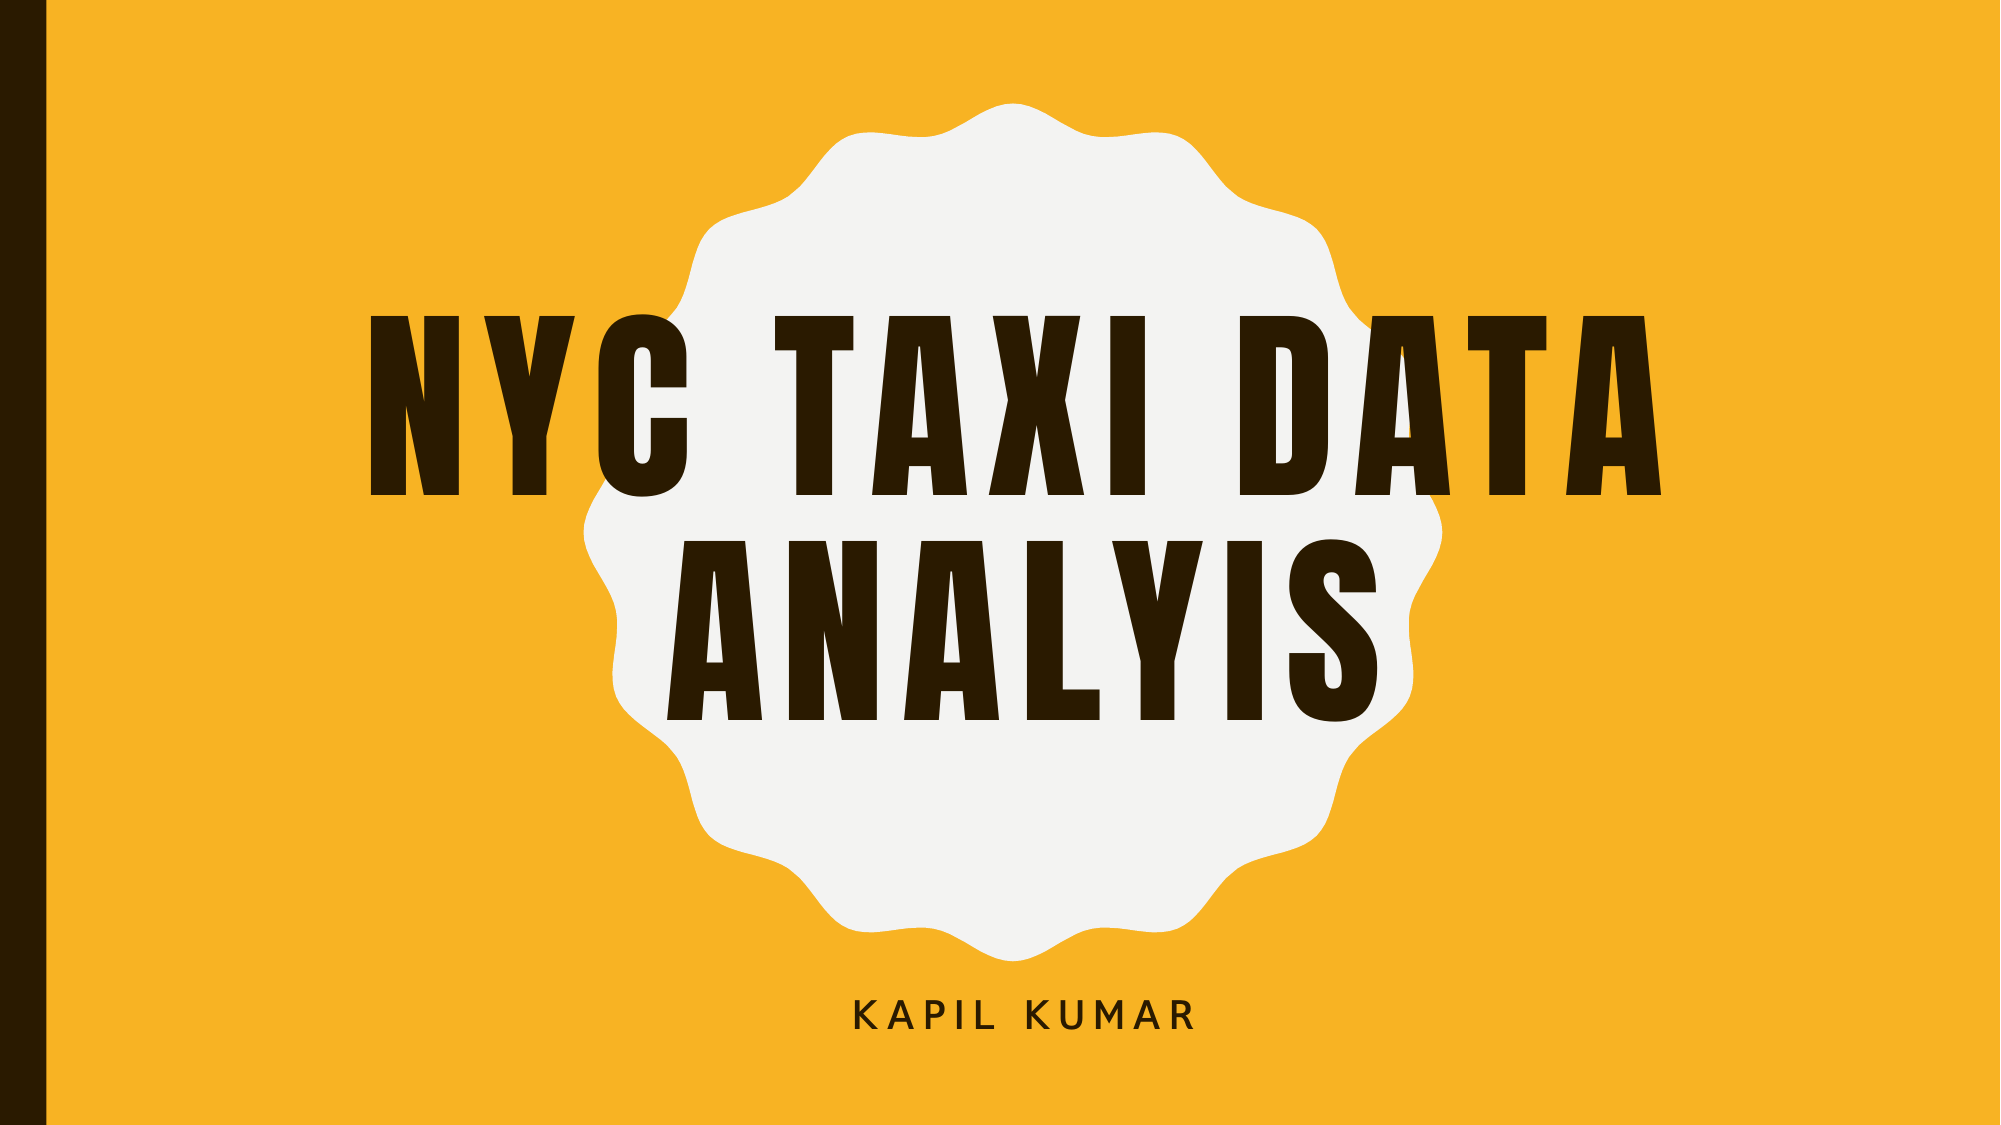

# NYC TAXI DATA ANALYIS
KAPIL KUMAR